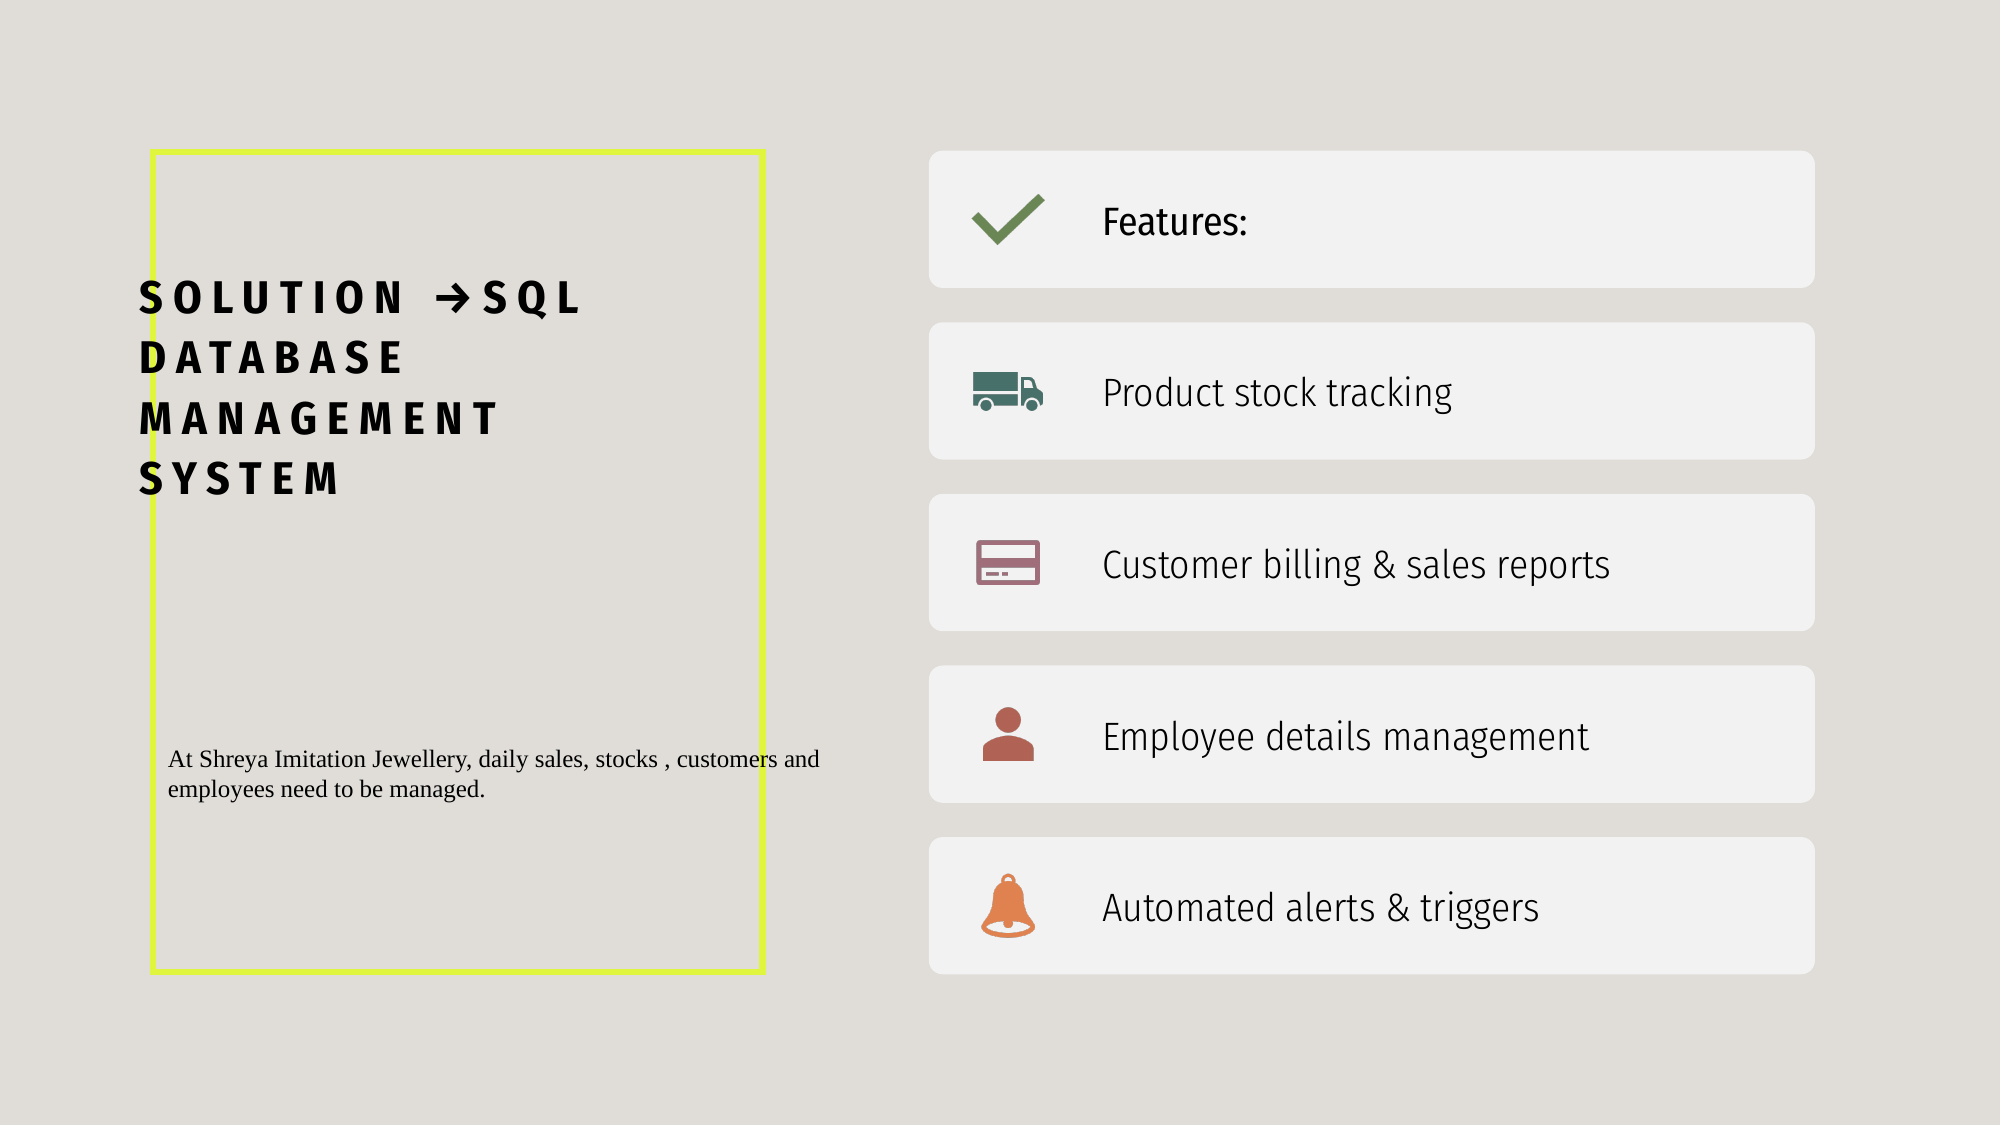

Features:
Product stock tracking
Customer billing & sales reports
Employee details management
Automated alerts & triggers

Solution →SQL Database Management System
At Shreya Imitation Jewellery, daily sales, stocks , customers and employees need to be managed.